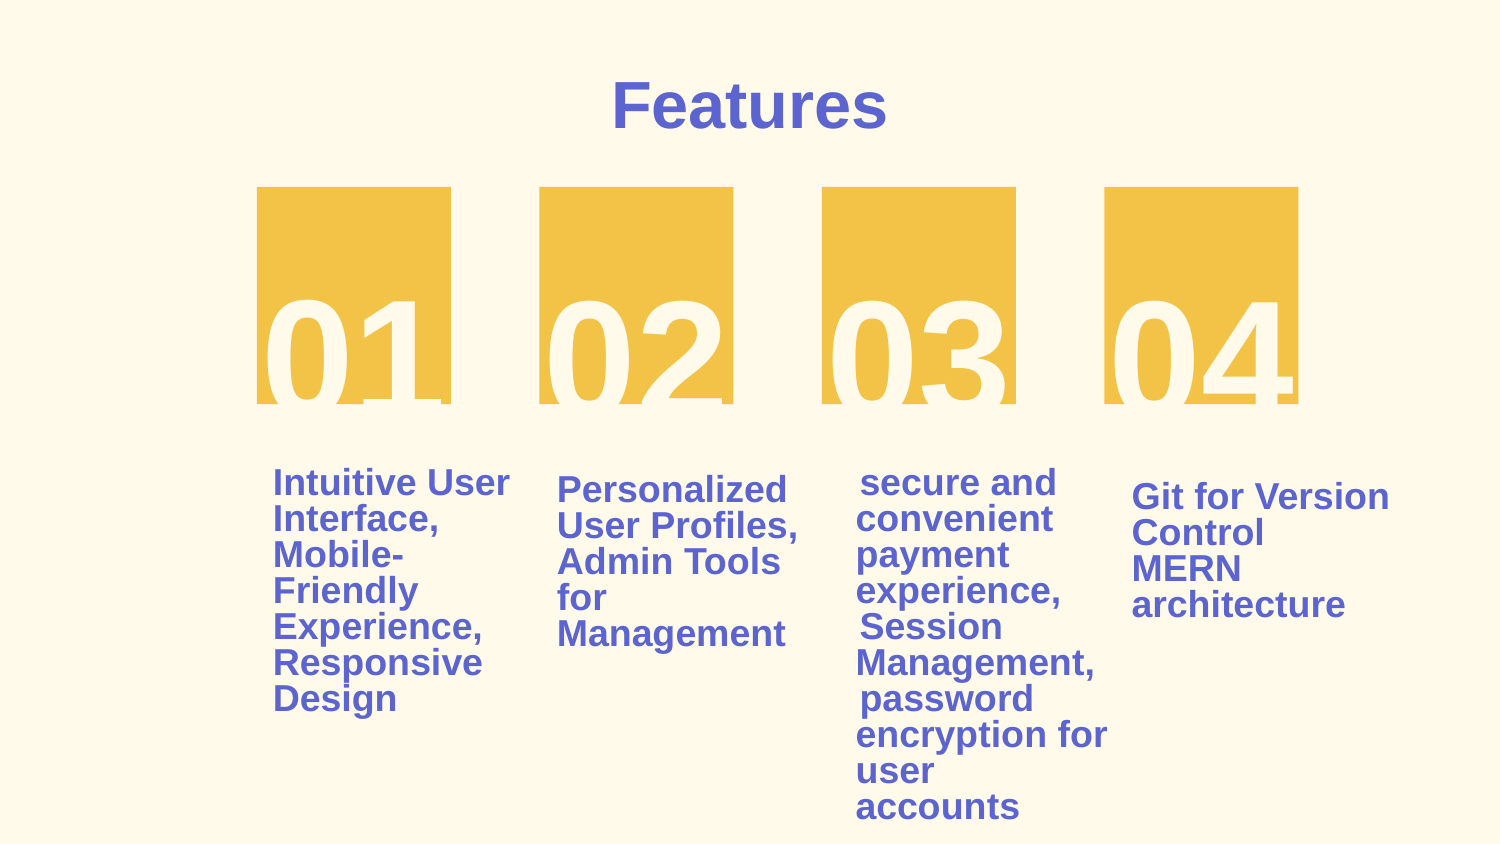

Features

01
02
03
04
# Intuitive User Interface,
Mobile-Friendly Experience,
Responsive Design
secure and convenient payment experience,
Session Management,
password encryption for user accounts
Personalized User Profiles,
Admin Tools for Management
Git for Version Control
MERN architecture